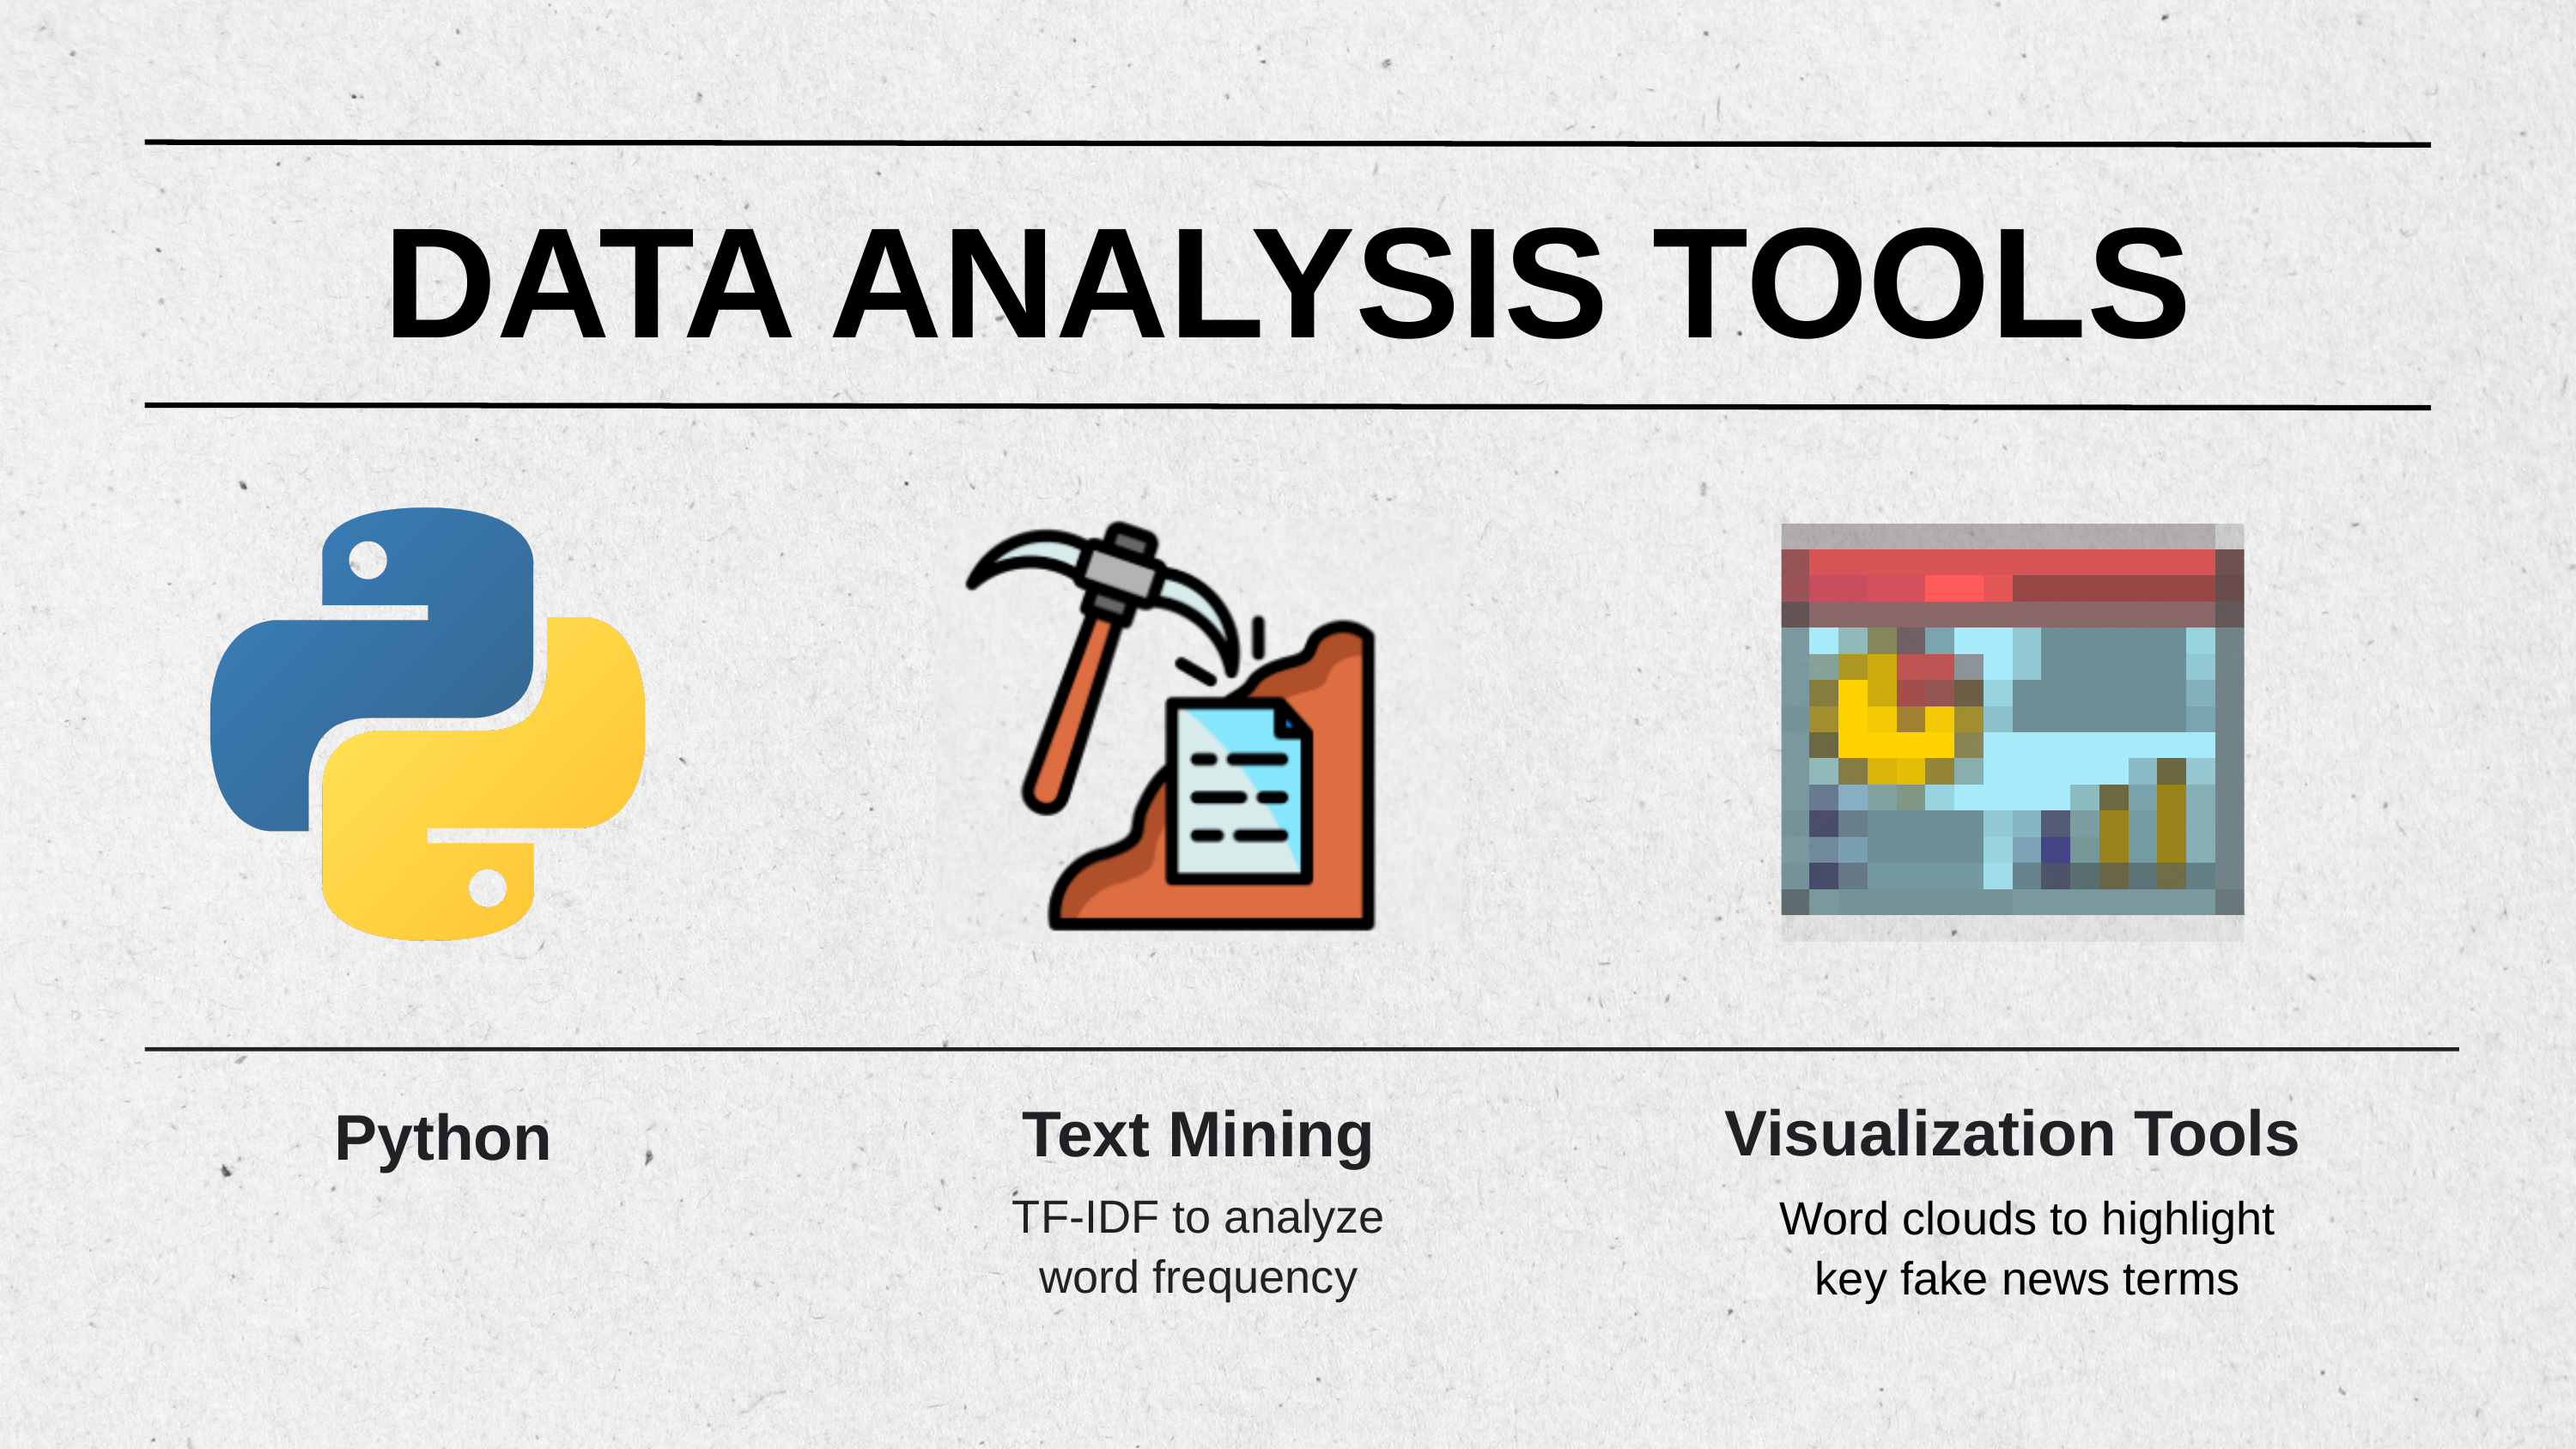

DATA ANALYSIS TOOLS

Visualization Tools
Python
Text Mining
TF-IDF to analyze word frequency
Word clouds to highlight key fake news terms